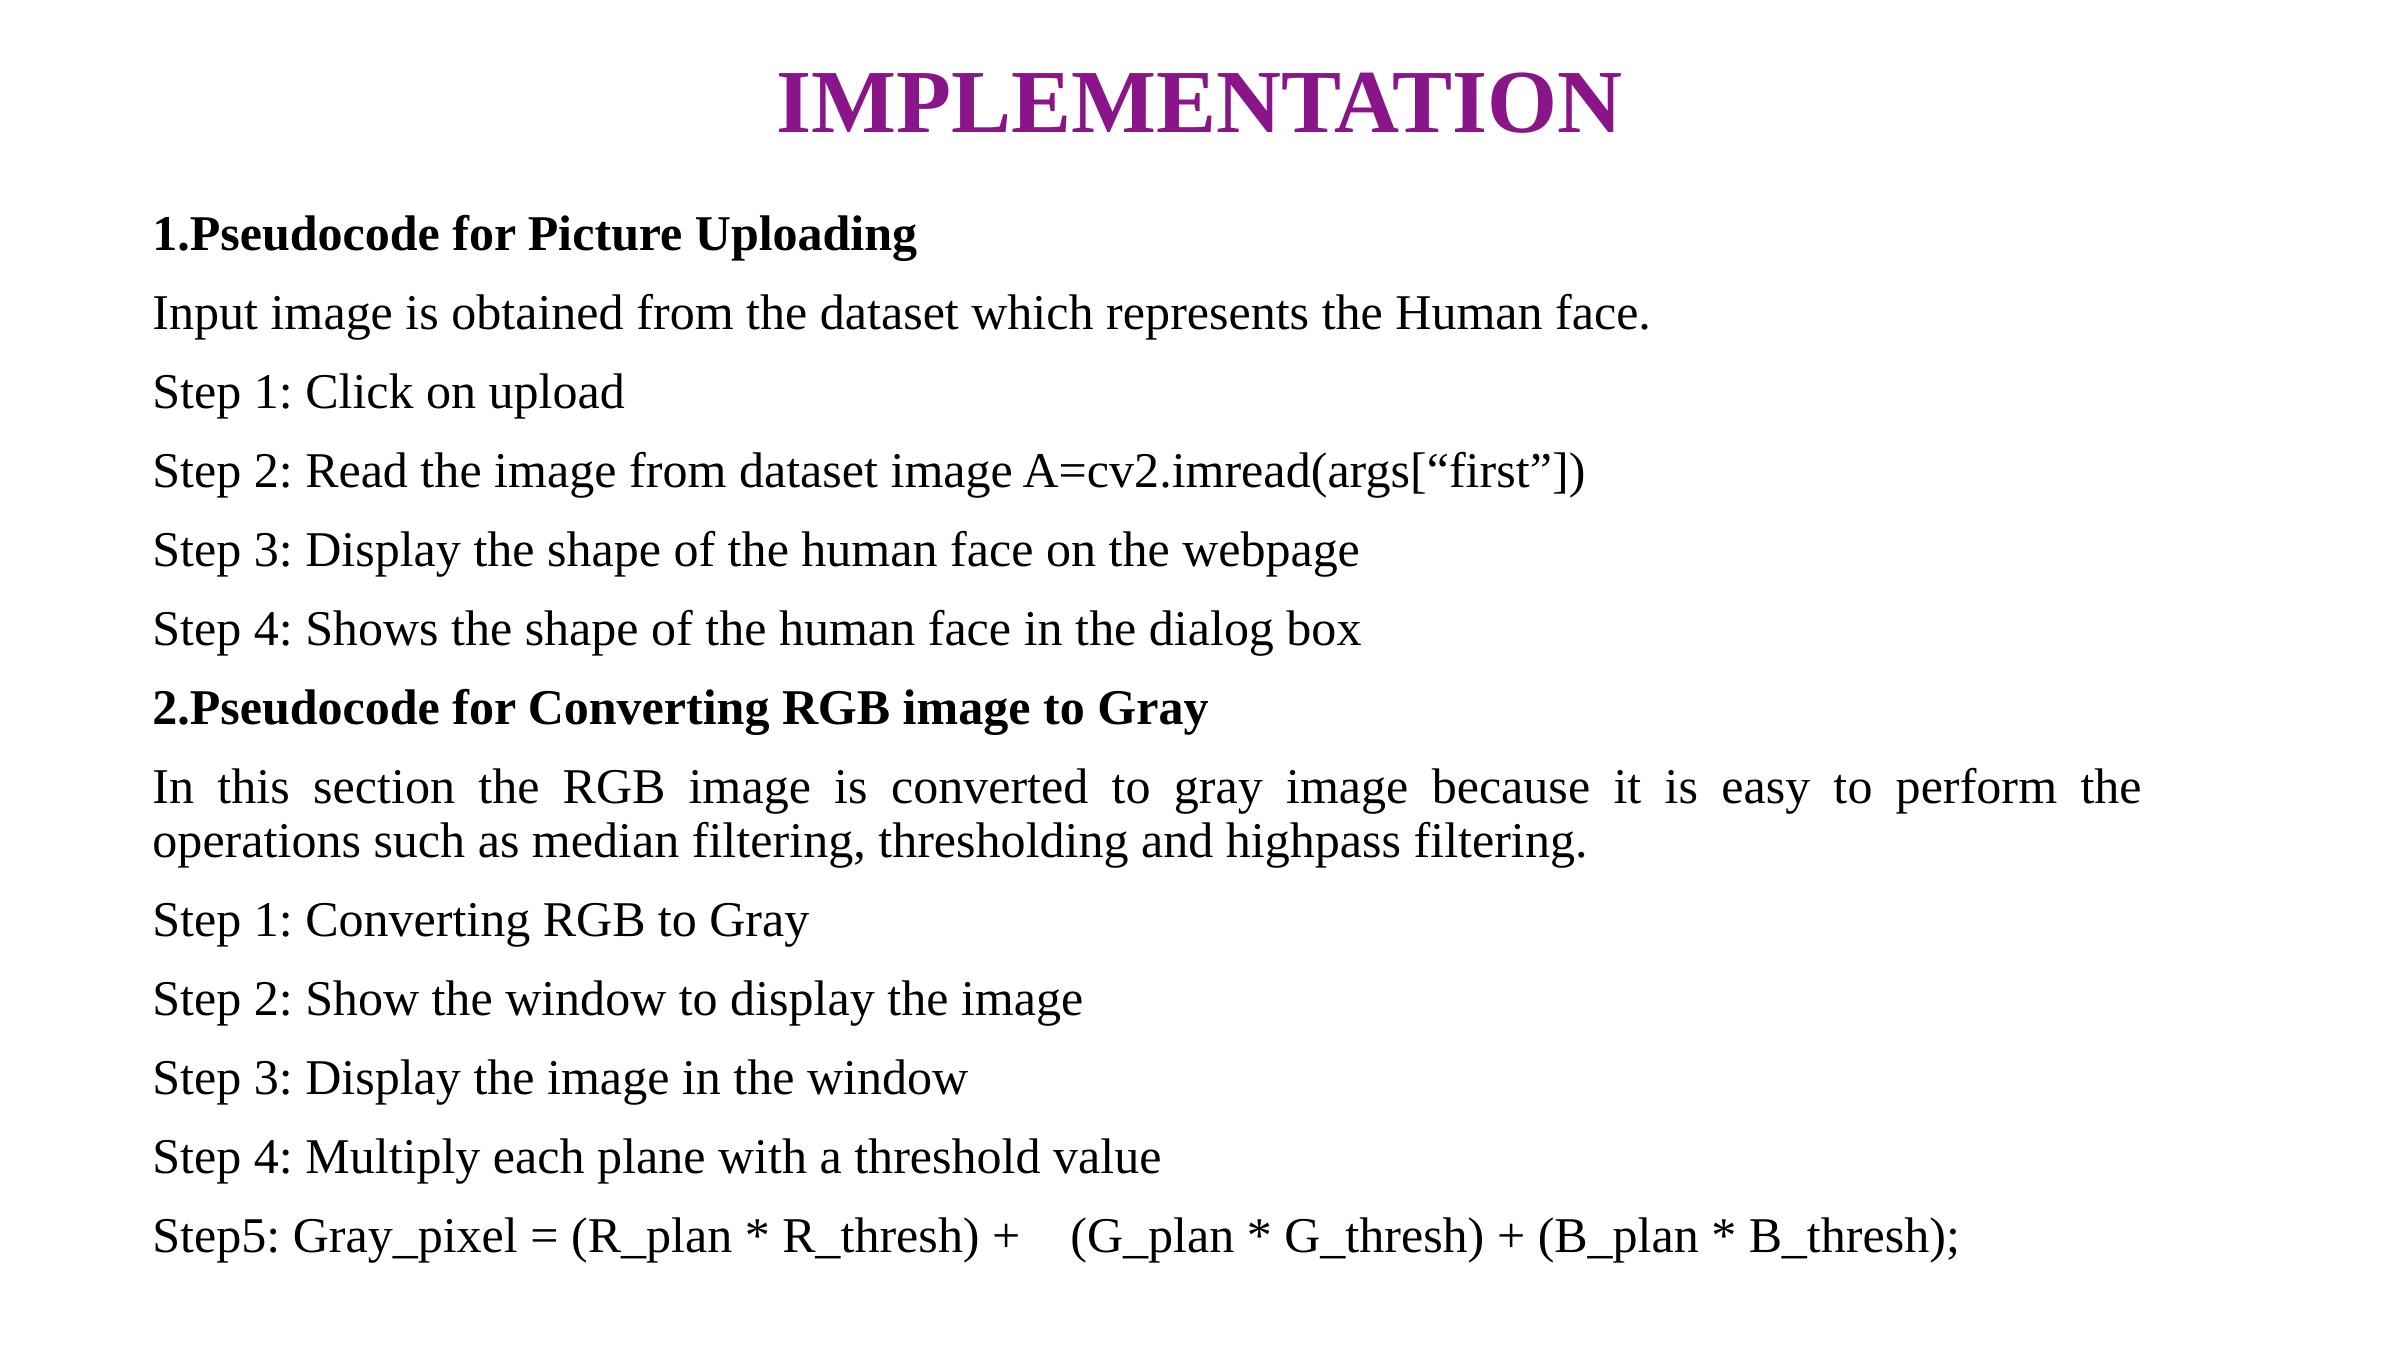

# IMPLEMENTATION
1.Pseudocode for Picture Uploading
Input image is obtained from the dataset which represents the Human face.
Step 1: Click on upload
Step 2: Read the image from dataset image A=cv2.imread(args[“first”])
Step 3: Display the shape of the human face on the webpage
Step 4: Shows the shape of the human face in the dialog box
2.Pseudocode for Converting RGB image to Gray
In this section the RGB image is converted to gray image because it is easy to perform the operations such as median filtering, thresholding and highpass filtering.
Step 1: Converting RGB to Gray
Step 2: Show the window to display the image
Step 3: Display the image in the window
Step 4: Multiply each plane with a threshold value
Step5: Gray_pixel = (R_plan * R_thresh) +    (G_plan * G_thresh) + (B_plan * B_thresh);